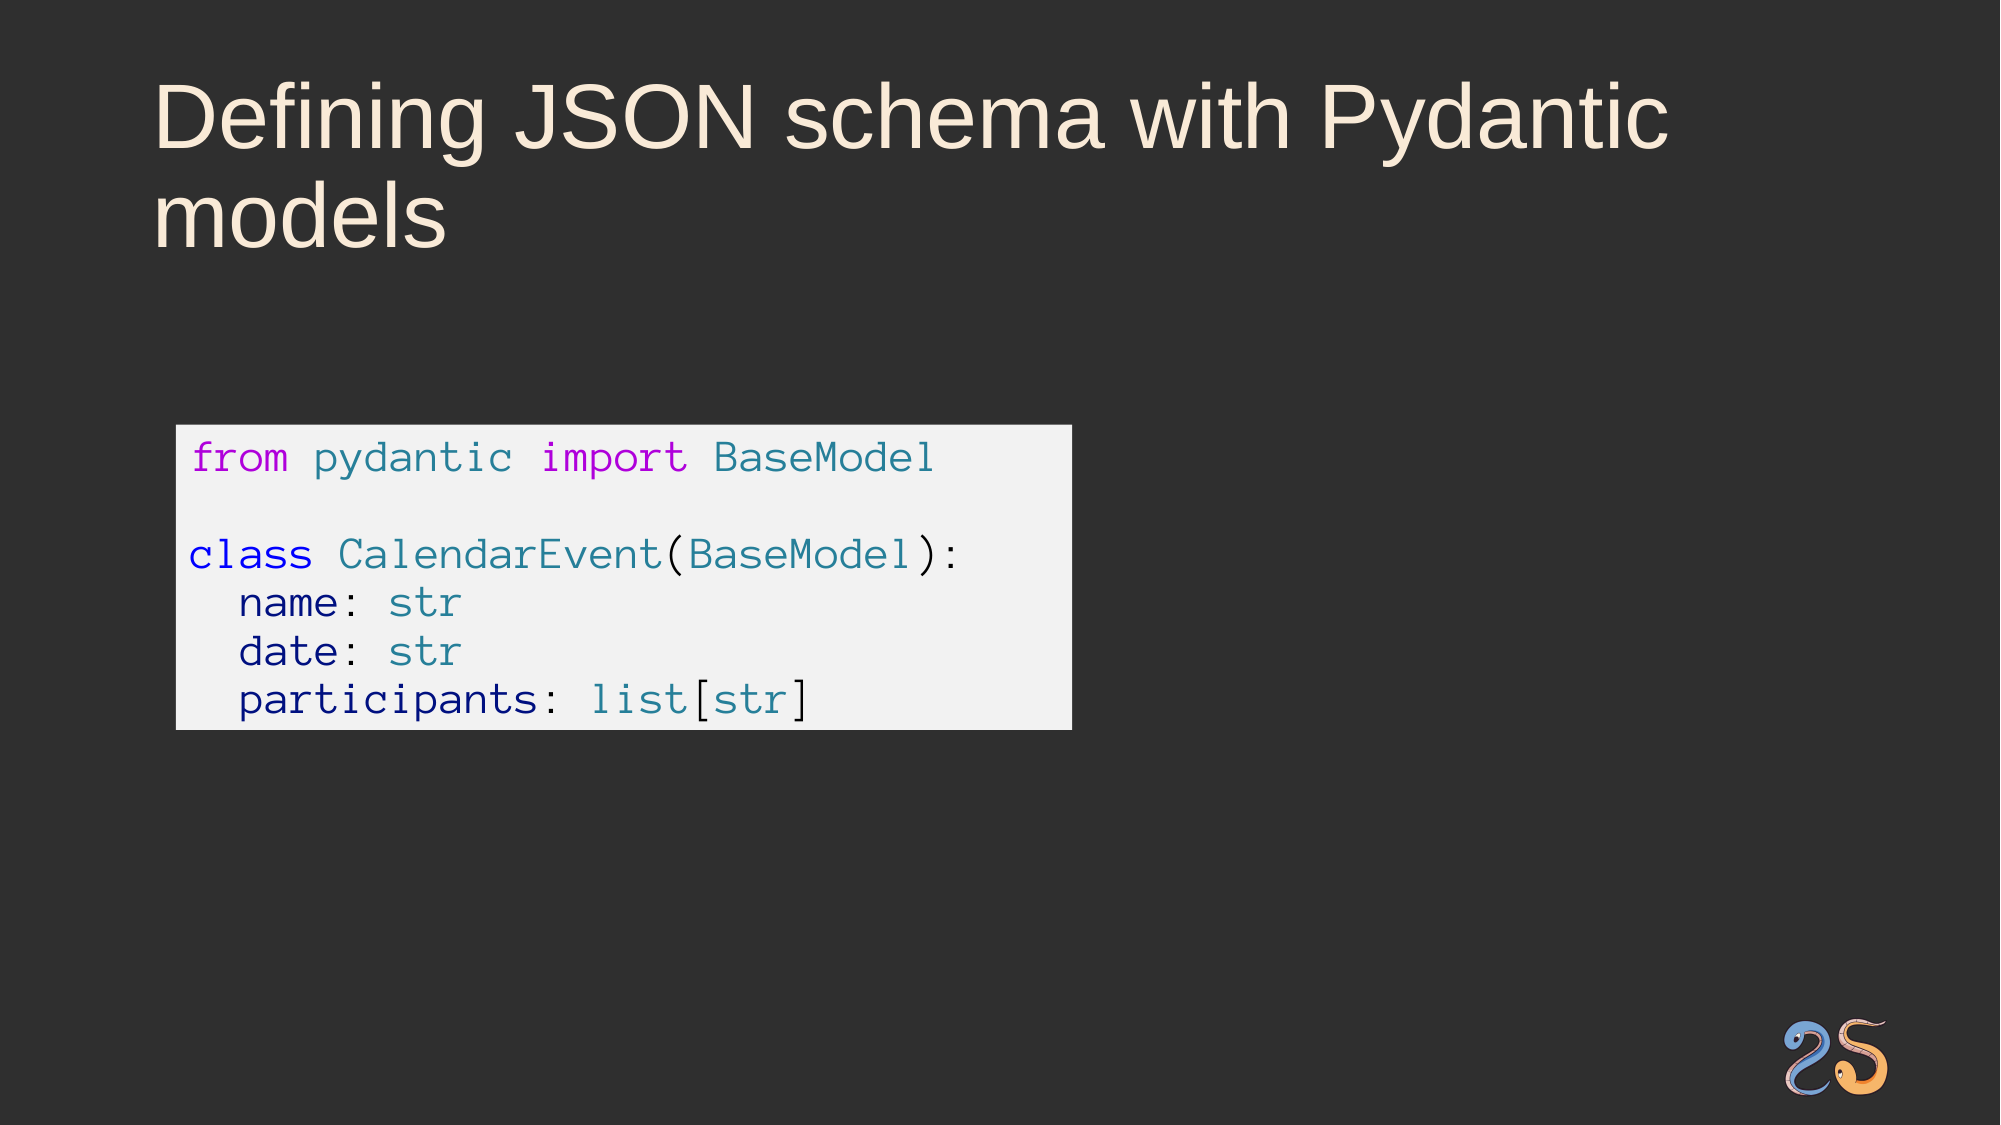

# Defining JSON schema with Pydantic models
from pydantic import BaseModel

class CalendarEvent(BaseModel):
  name: str
  date: str
  participants: list[str]